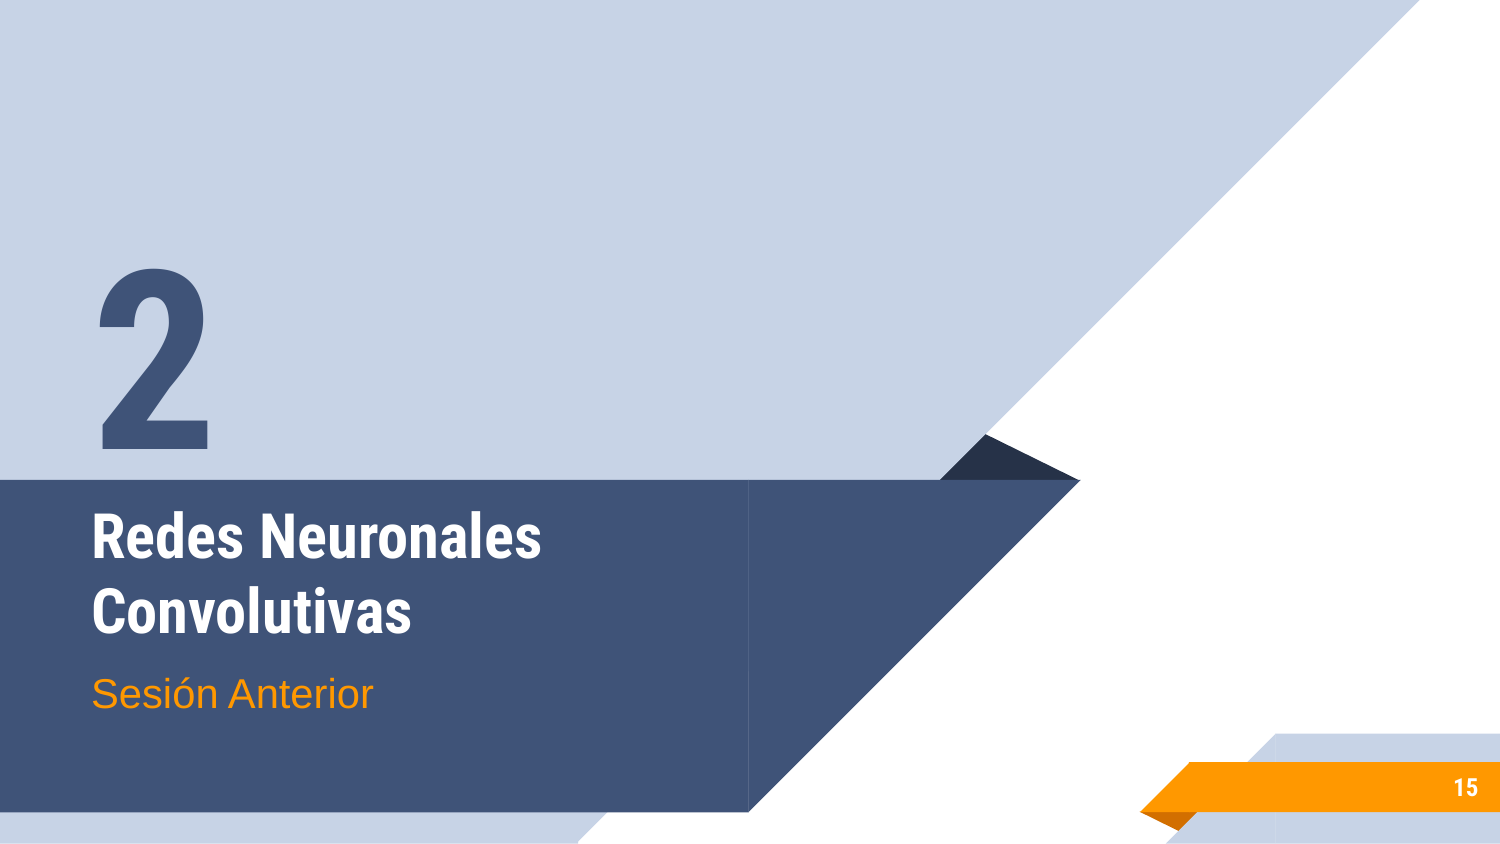

2
# Redes Neuronales Convolutivas
Sesión Anterior
15